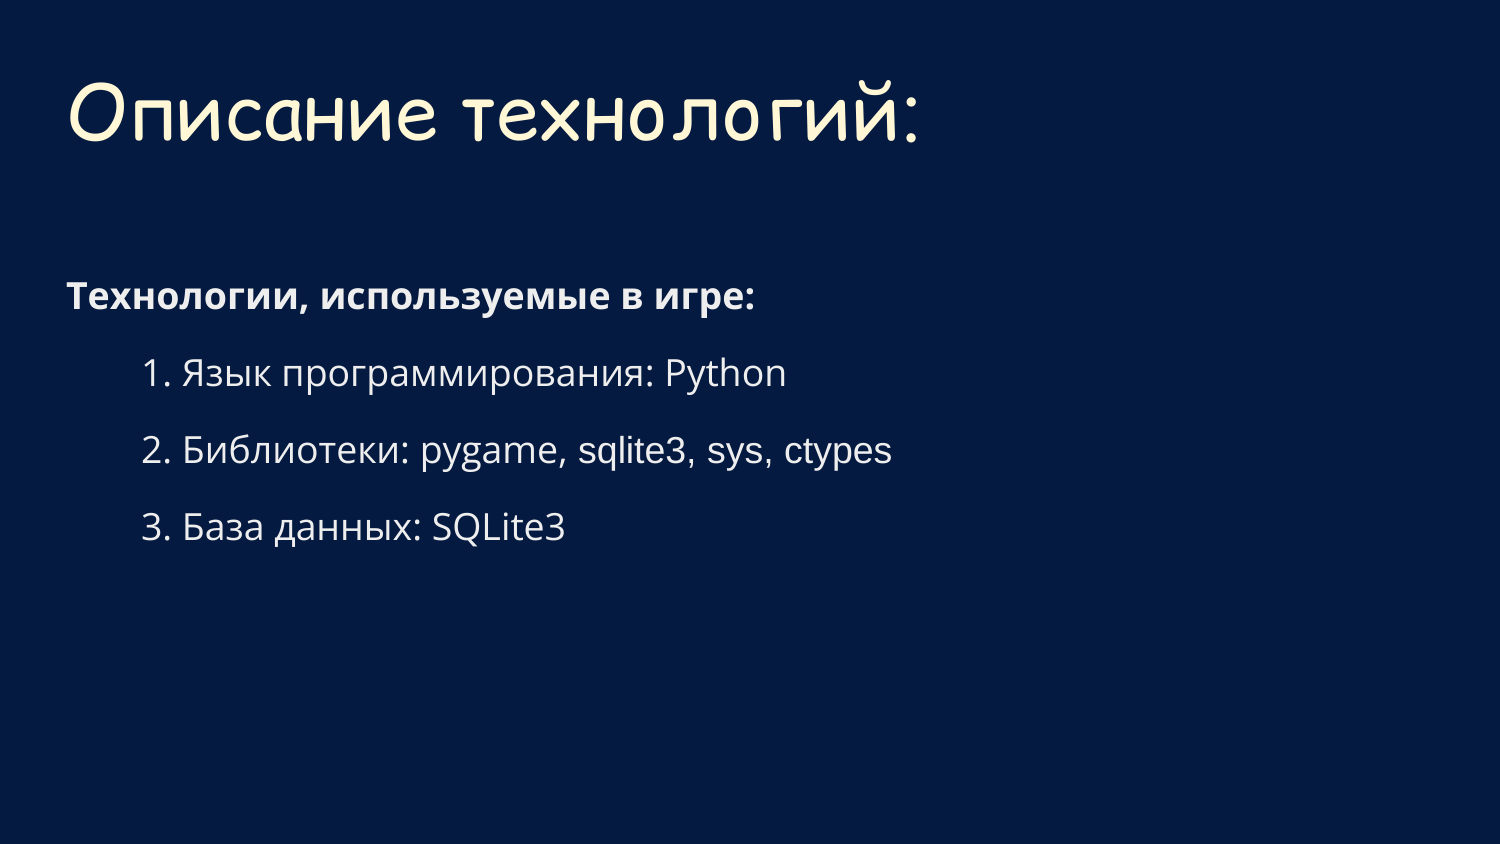

# Описание технологий:

Технологии, используемые в игре:
1. Язык программирования: Python
2. Библиотеки: pygame, sqlite3, sys, ctypes
3. База данных: SQLite3